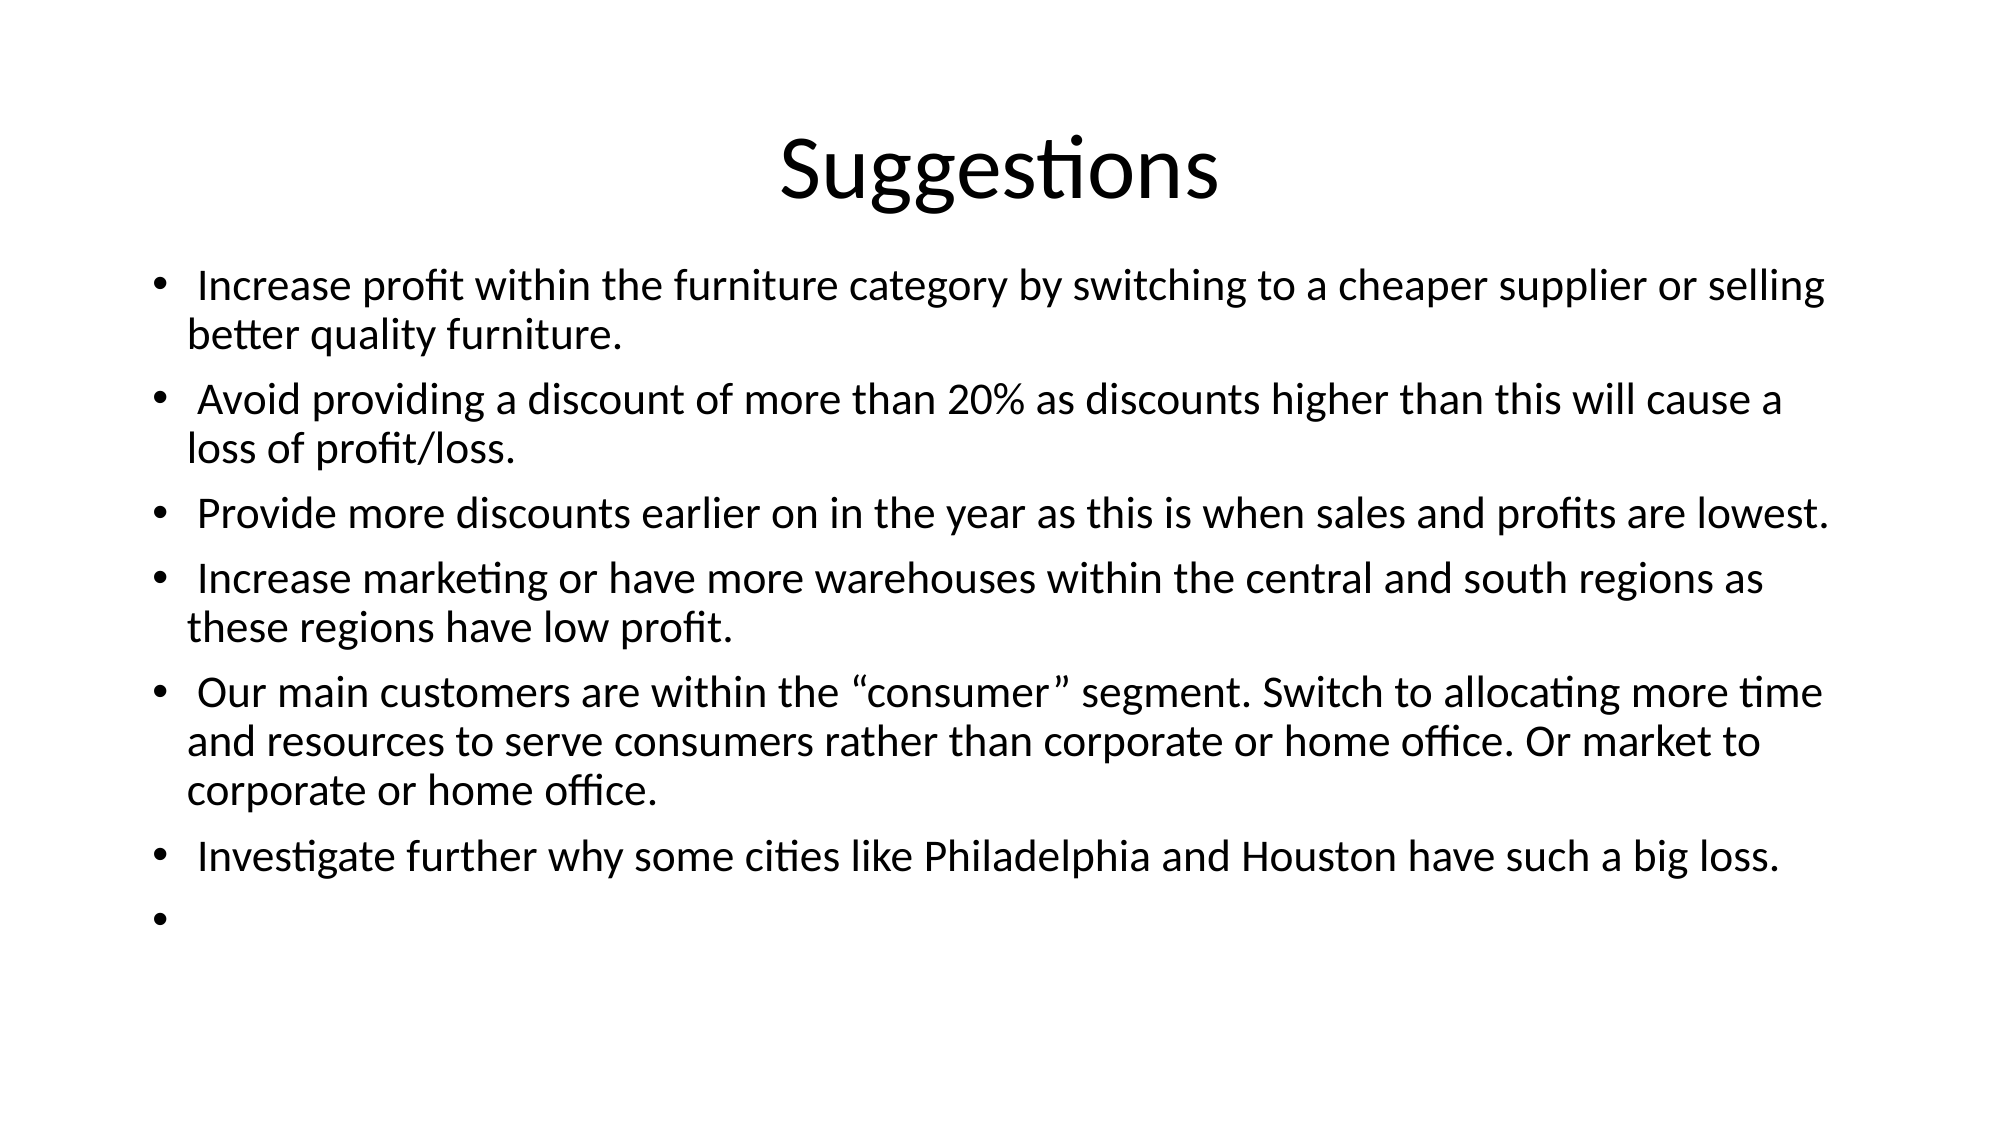

# Suggestions
 Increase profit within the furniture category by switching to a cheaper supplier or selling better quality furniture.
 Avoid providing a discount of more than 20% as discounts higher than this will cause a loss of profit/loss.
 Provide more discounts earlier on in the year as this is when sales and profits are lowest.
 Increase marketing or have more warehouses within the central and south regions as these regions have low profit.
 Our main customers are within the “consumer” segment. Switch to allocating more time and resources to serve consumers rather than corporate or home office. Or market to corporate or home office.
 Investigate further why some cities like Philadelphia and Houston have such a big loss.